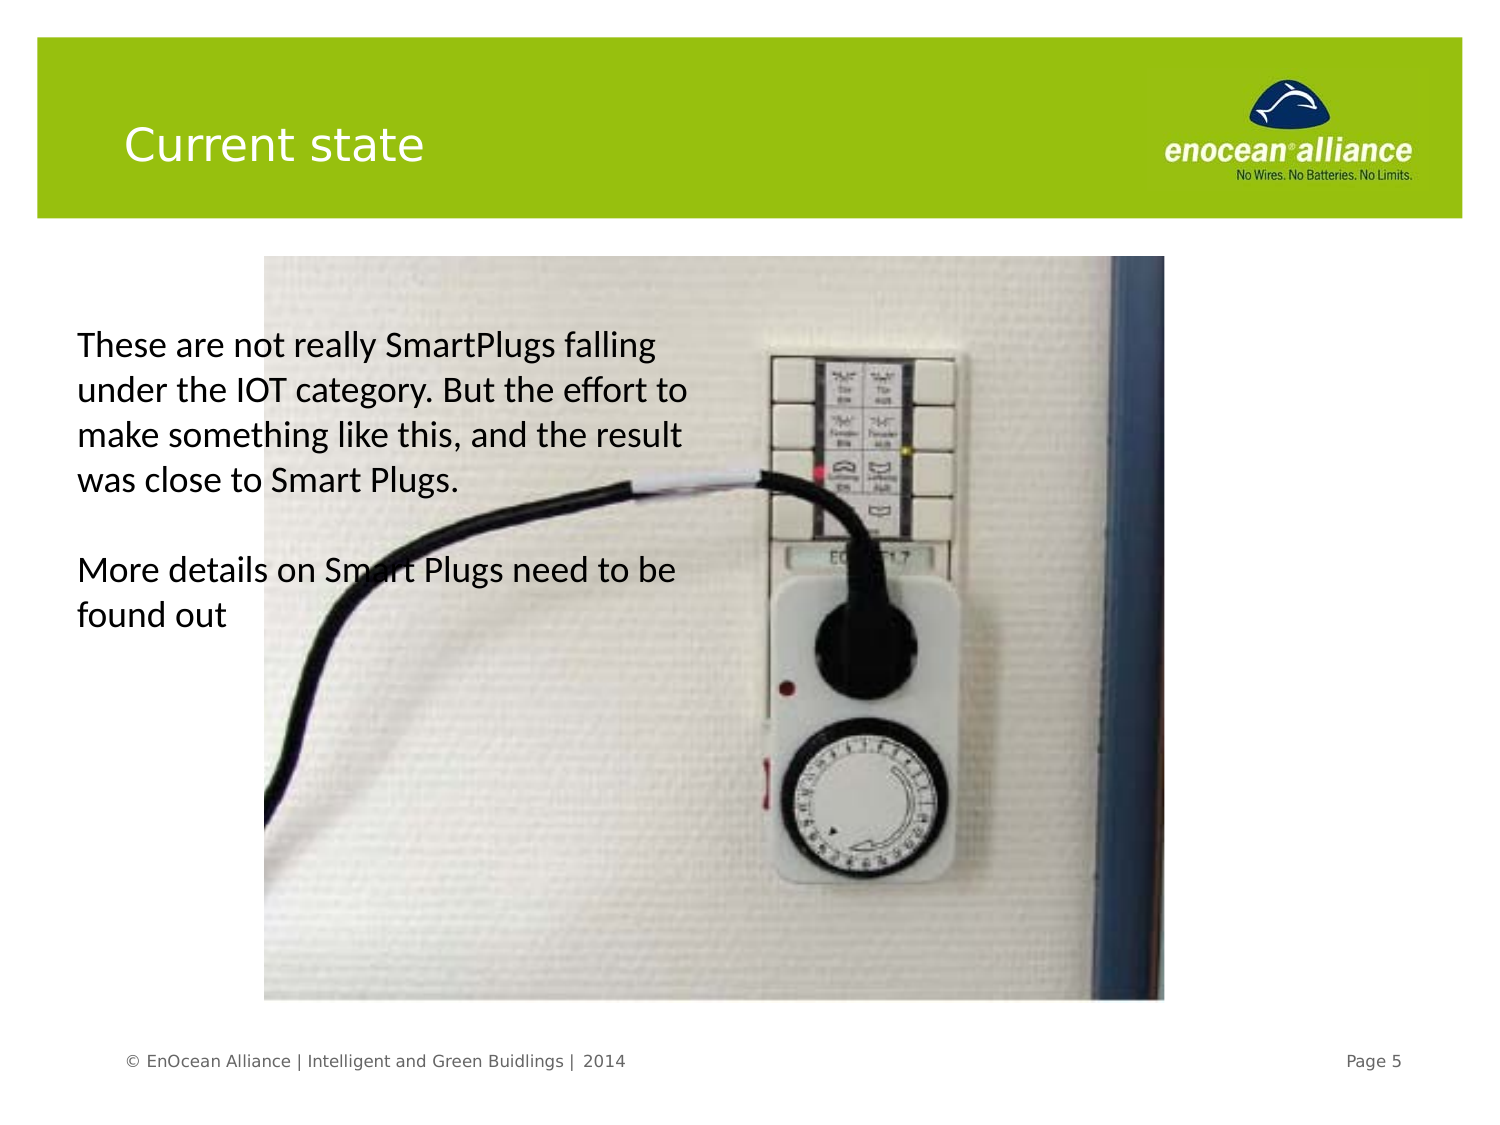

# Current state

These are not really SmartPlugs falling under the IOT category. But the effort to make something like this, and the result was close to Smart Plugs.

More details on Smart Plugs need to be found out

© EnOcean Alliance | Intelligent and Green Buidlings | 2014
Page 5